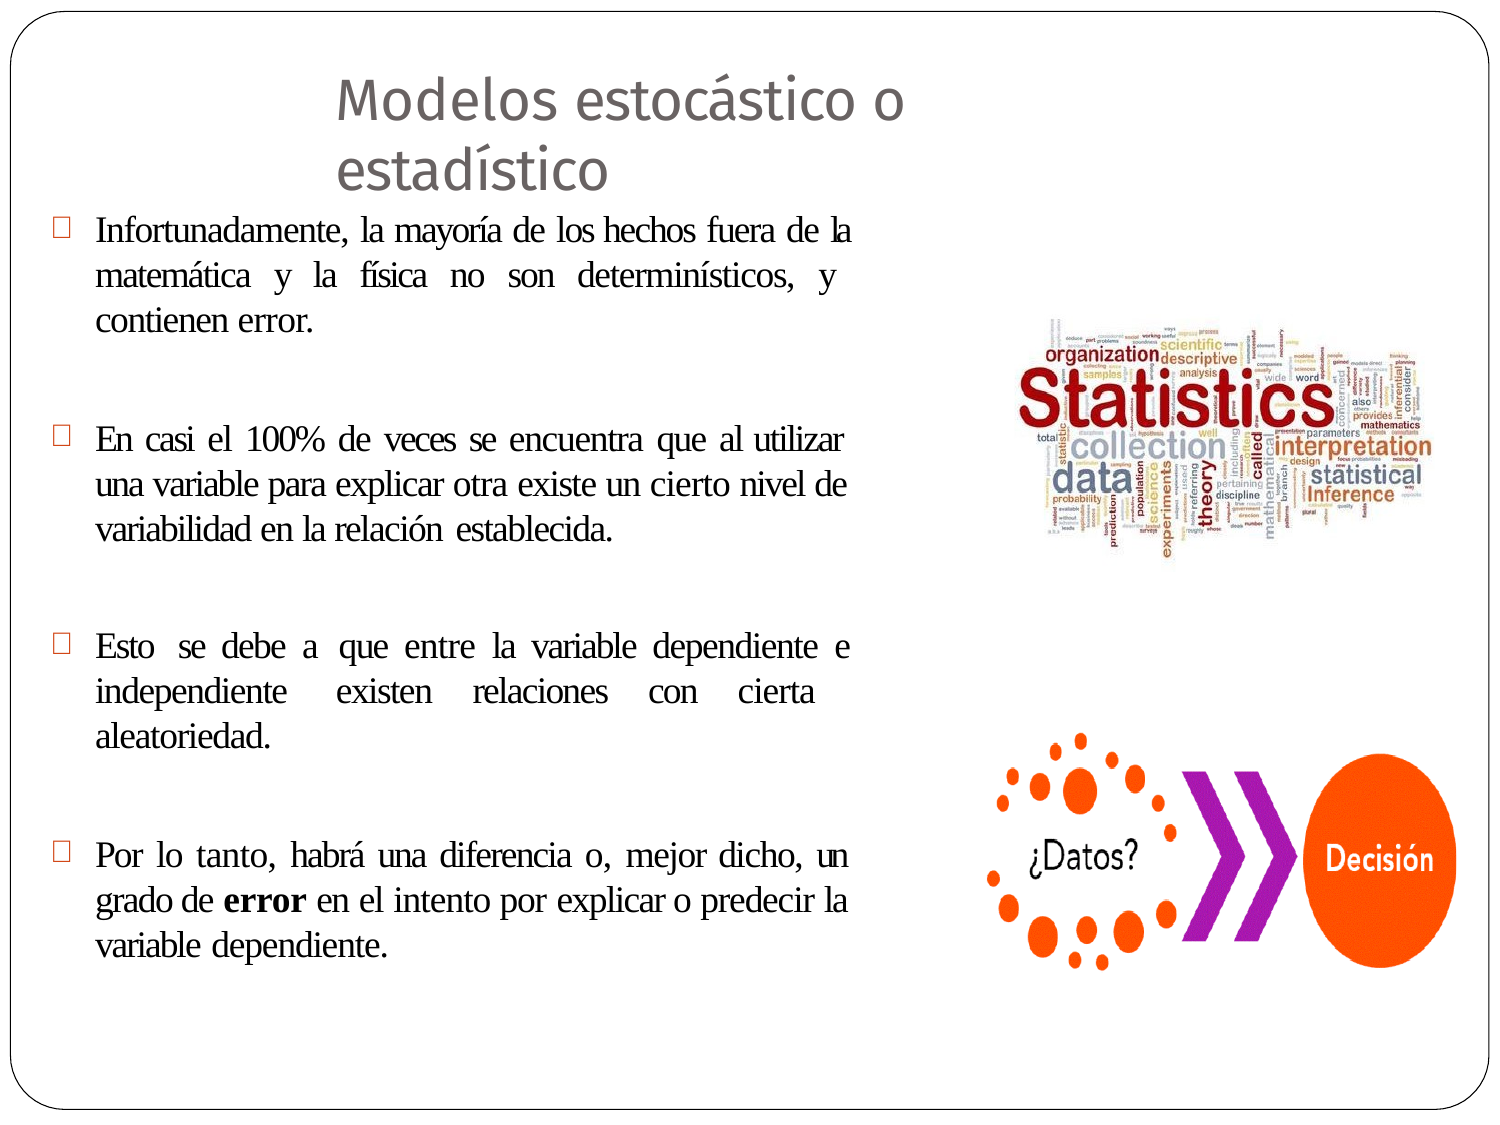

# Modelos estocástico o estadístico
Infortunadamente, la mayoría de los hechos fuera de la  matemática y la física no son determinísticos, y  contienen error.

En casi el 100% de veces se encuentra que al utilizar  una variable para explicar otra existe un cierto nivel de  variabilidad en la relación establecida.

Esto se debe a que entre la variable dependiente e  independiente existen relaciones con cierta  aleatoriedad.

Por lo tanto, habrá una diferencia o, mejor dicho, un  grado de error en el intento por explicar o predecir la  variable dependiente.